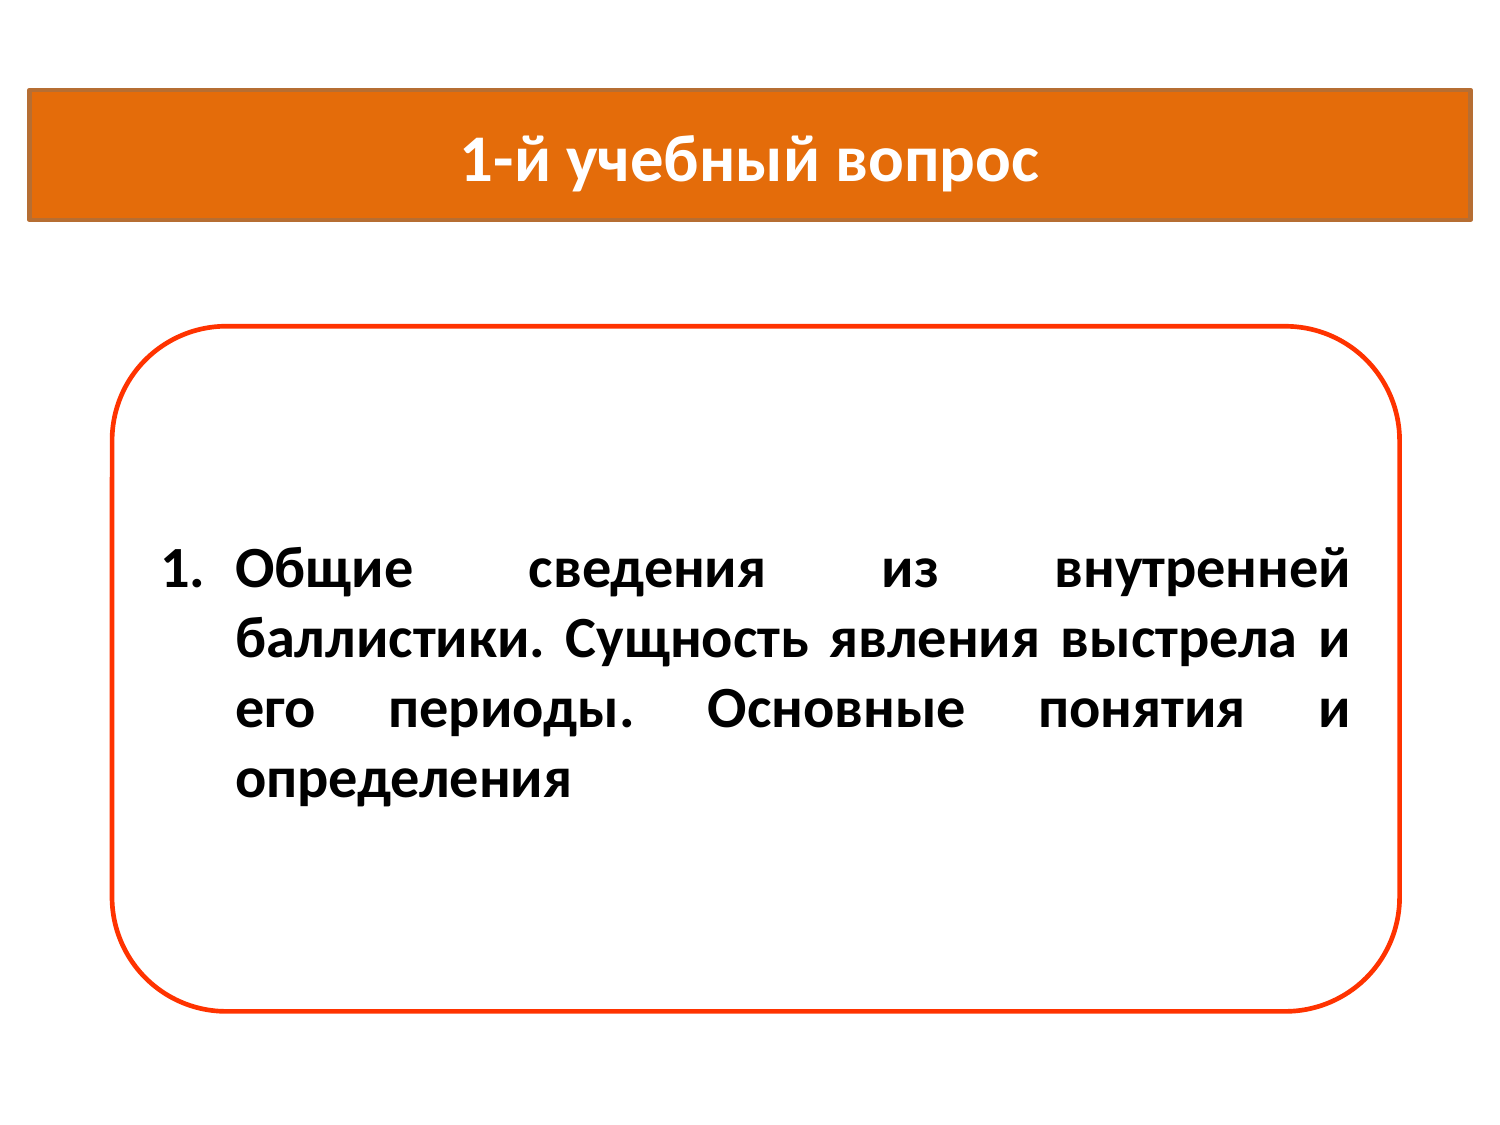

1-й учебный вопрос
Общие сведения из внутренней баллистики. Сущность явления выстрела и его периоды. Основные понятия и определения